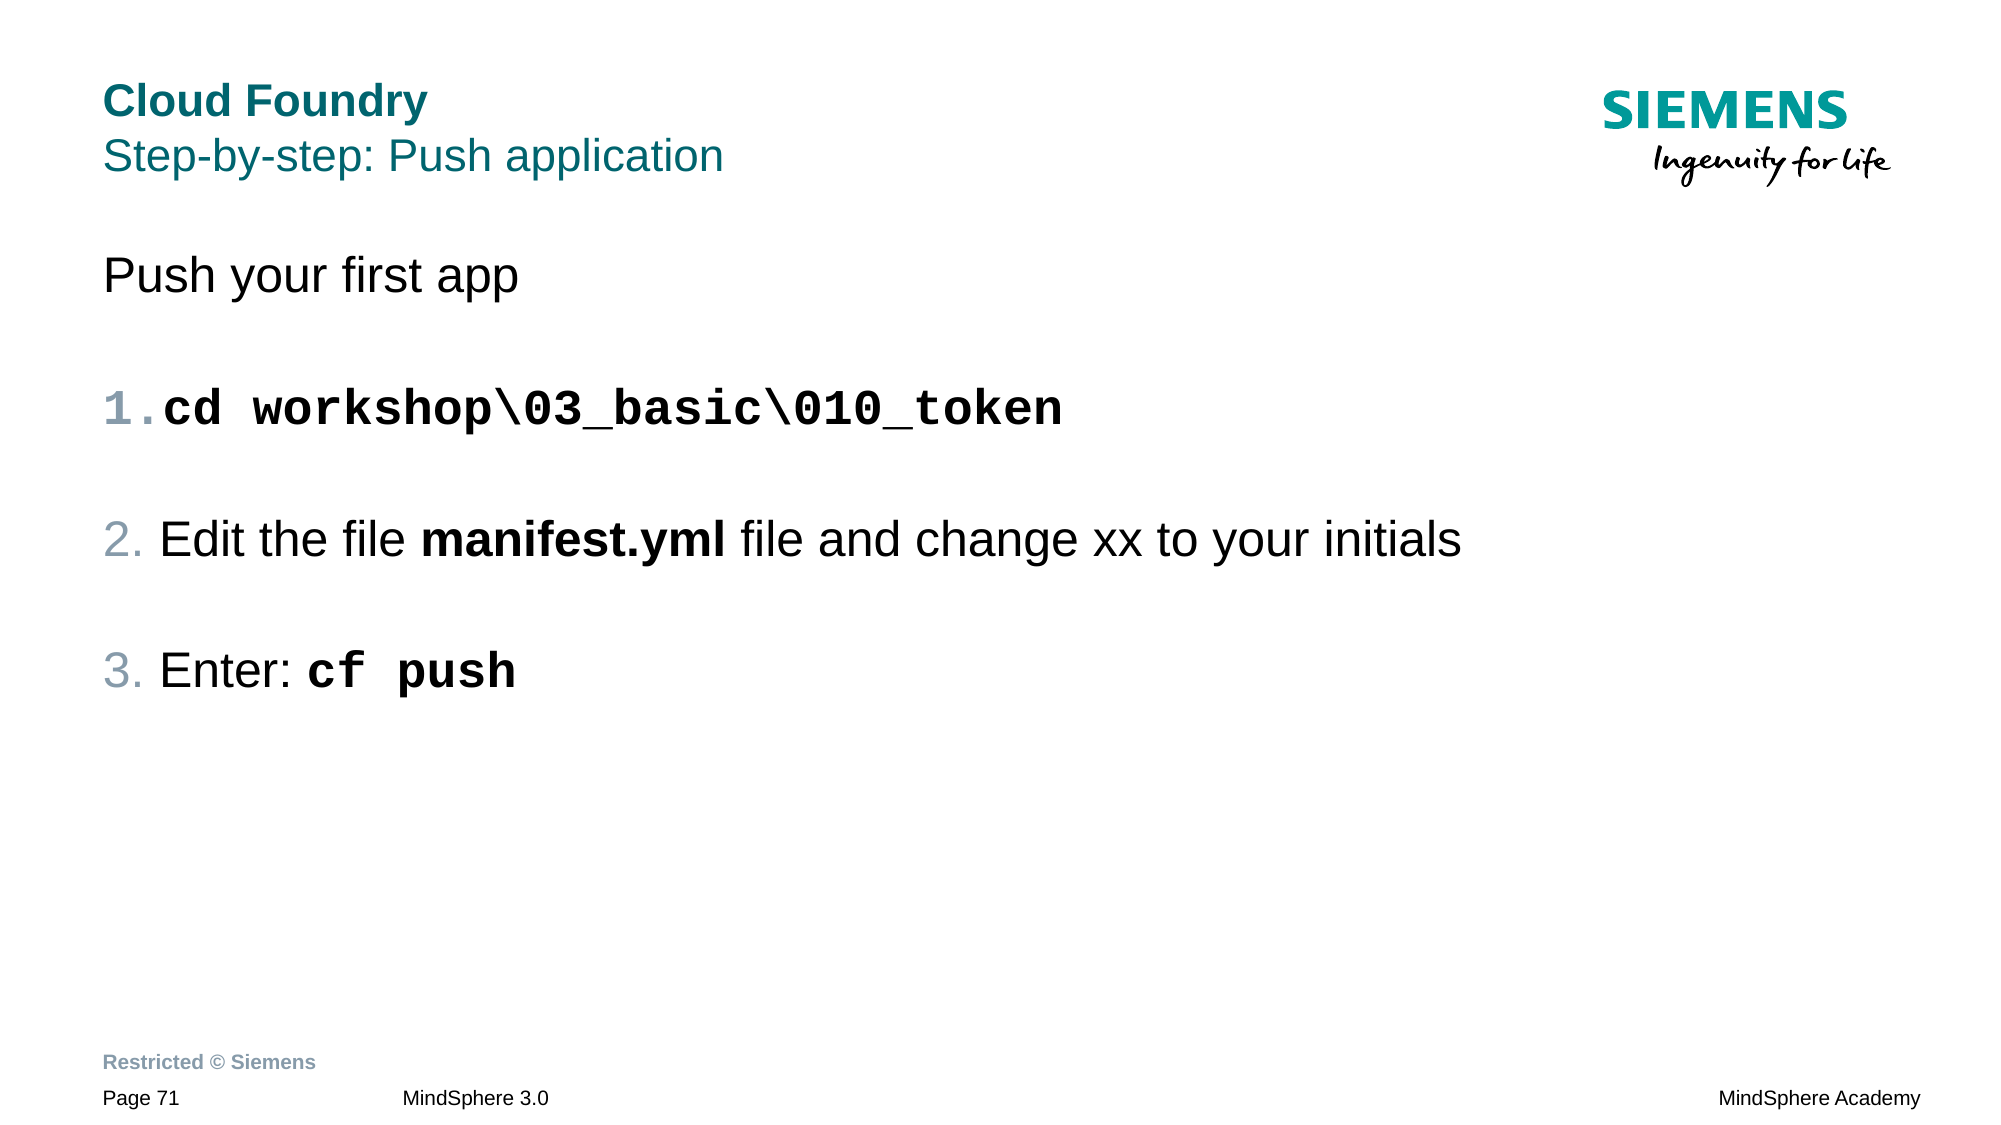

# Cloud Foundry Step-by-step: Push application
Push your first app

cd workshop\03_basic\010_token

Edit the file manifest.yml file and change xx to your initials

Enter: cf push